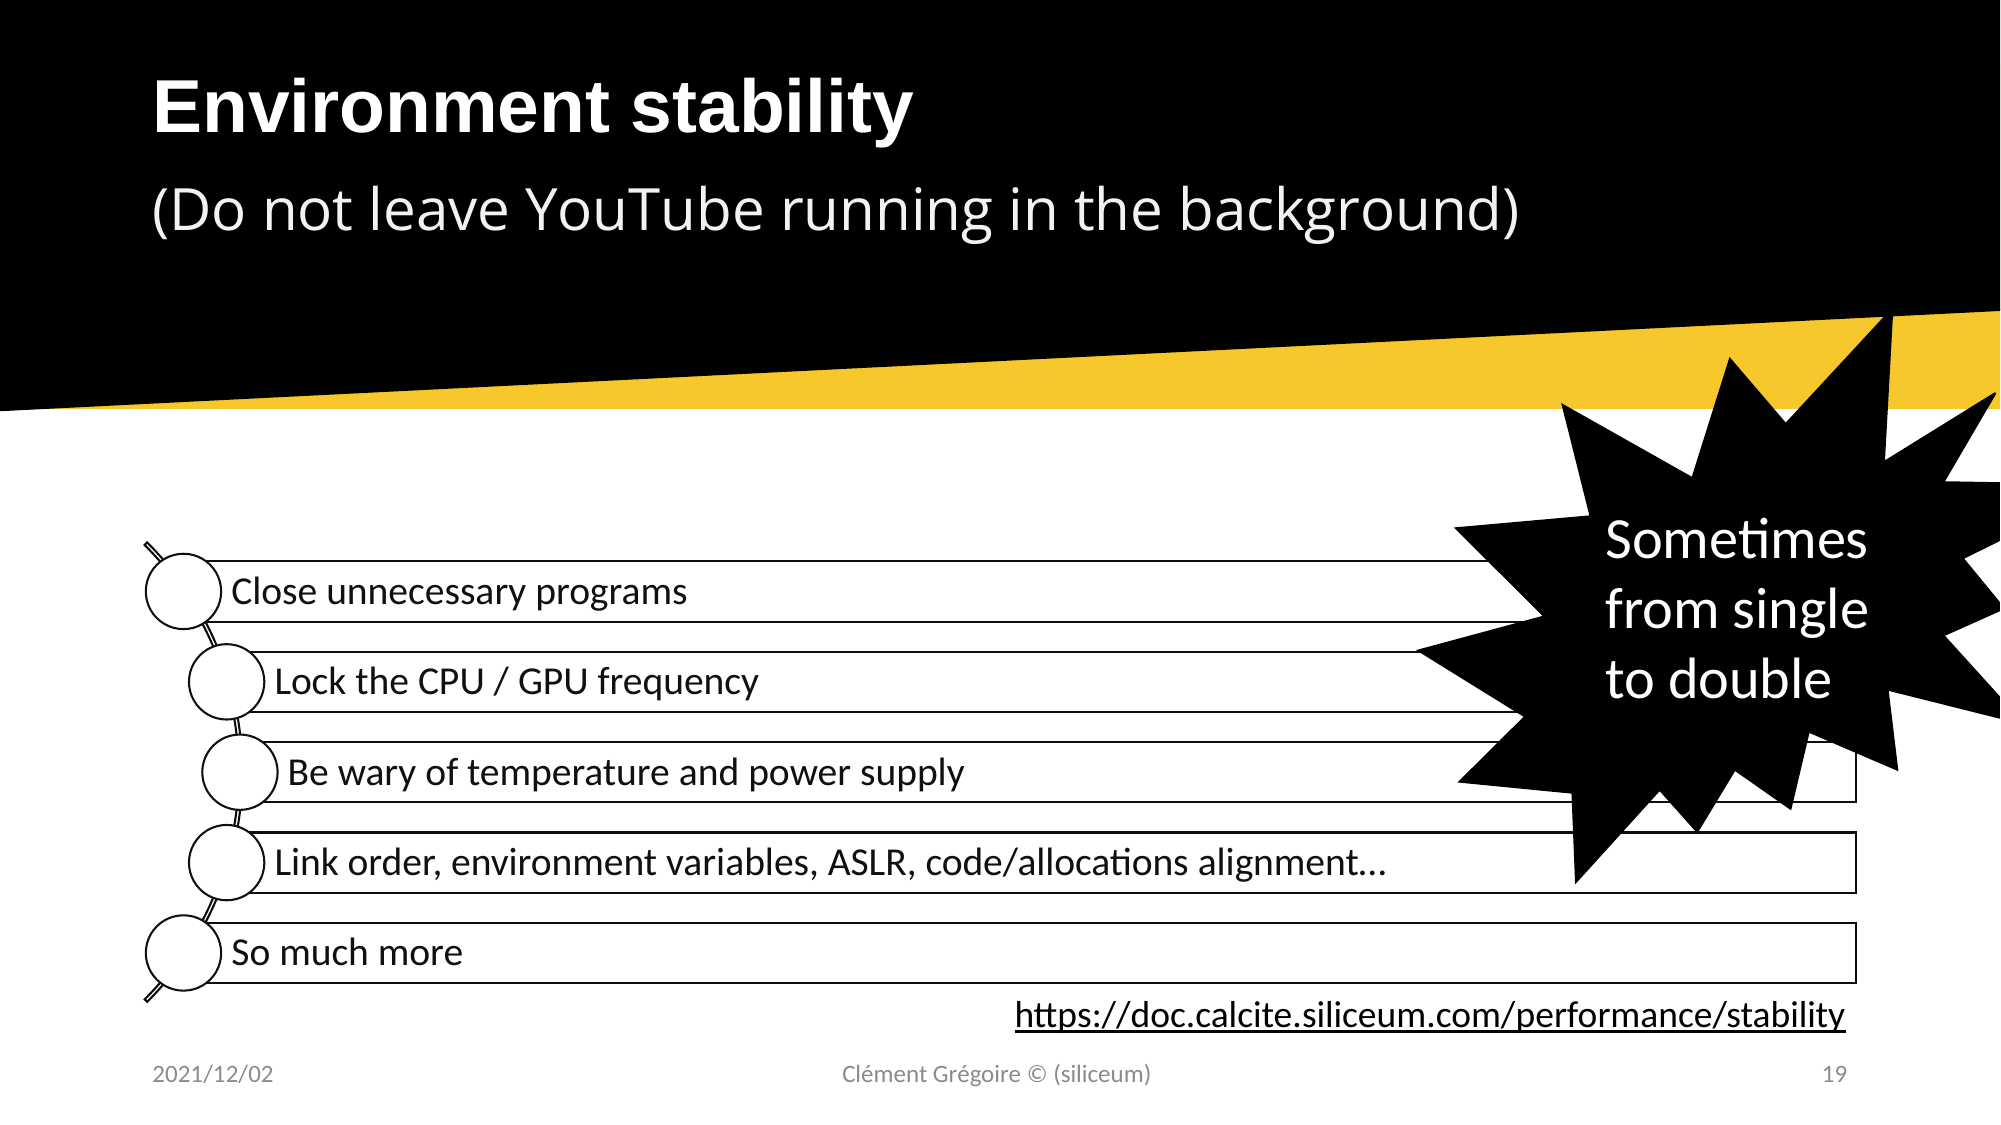

# Environment stability
(Do not leave YouTube running in the background)
Sometimes from single to double
Close unnecessary programs
Lock the CPU / GPU frequency
Be wary of temperature and power supply
Link order, environment variables, ASLR, code/allocations alignment…
So much more
https://doc.calcite.siliceum.com/performance/stability
2021/12/02
Clément Grégoire © (siliceum)
19